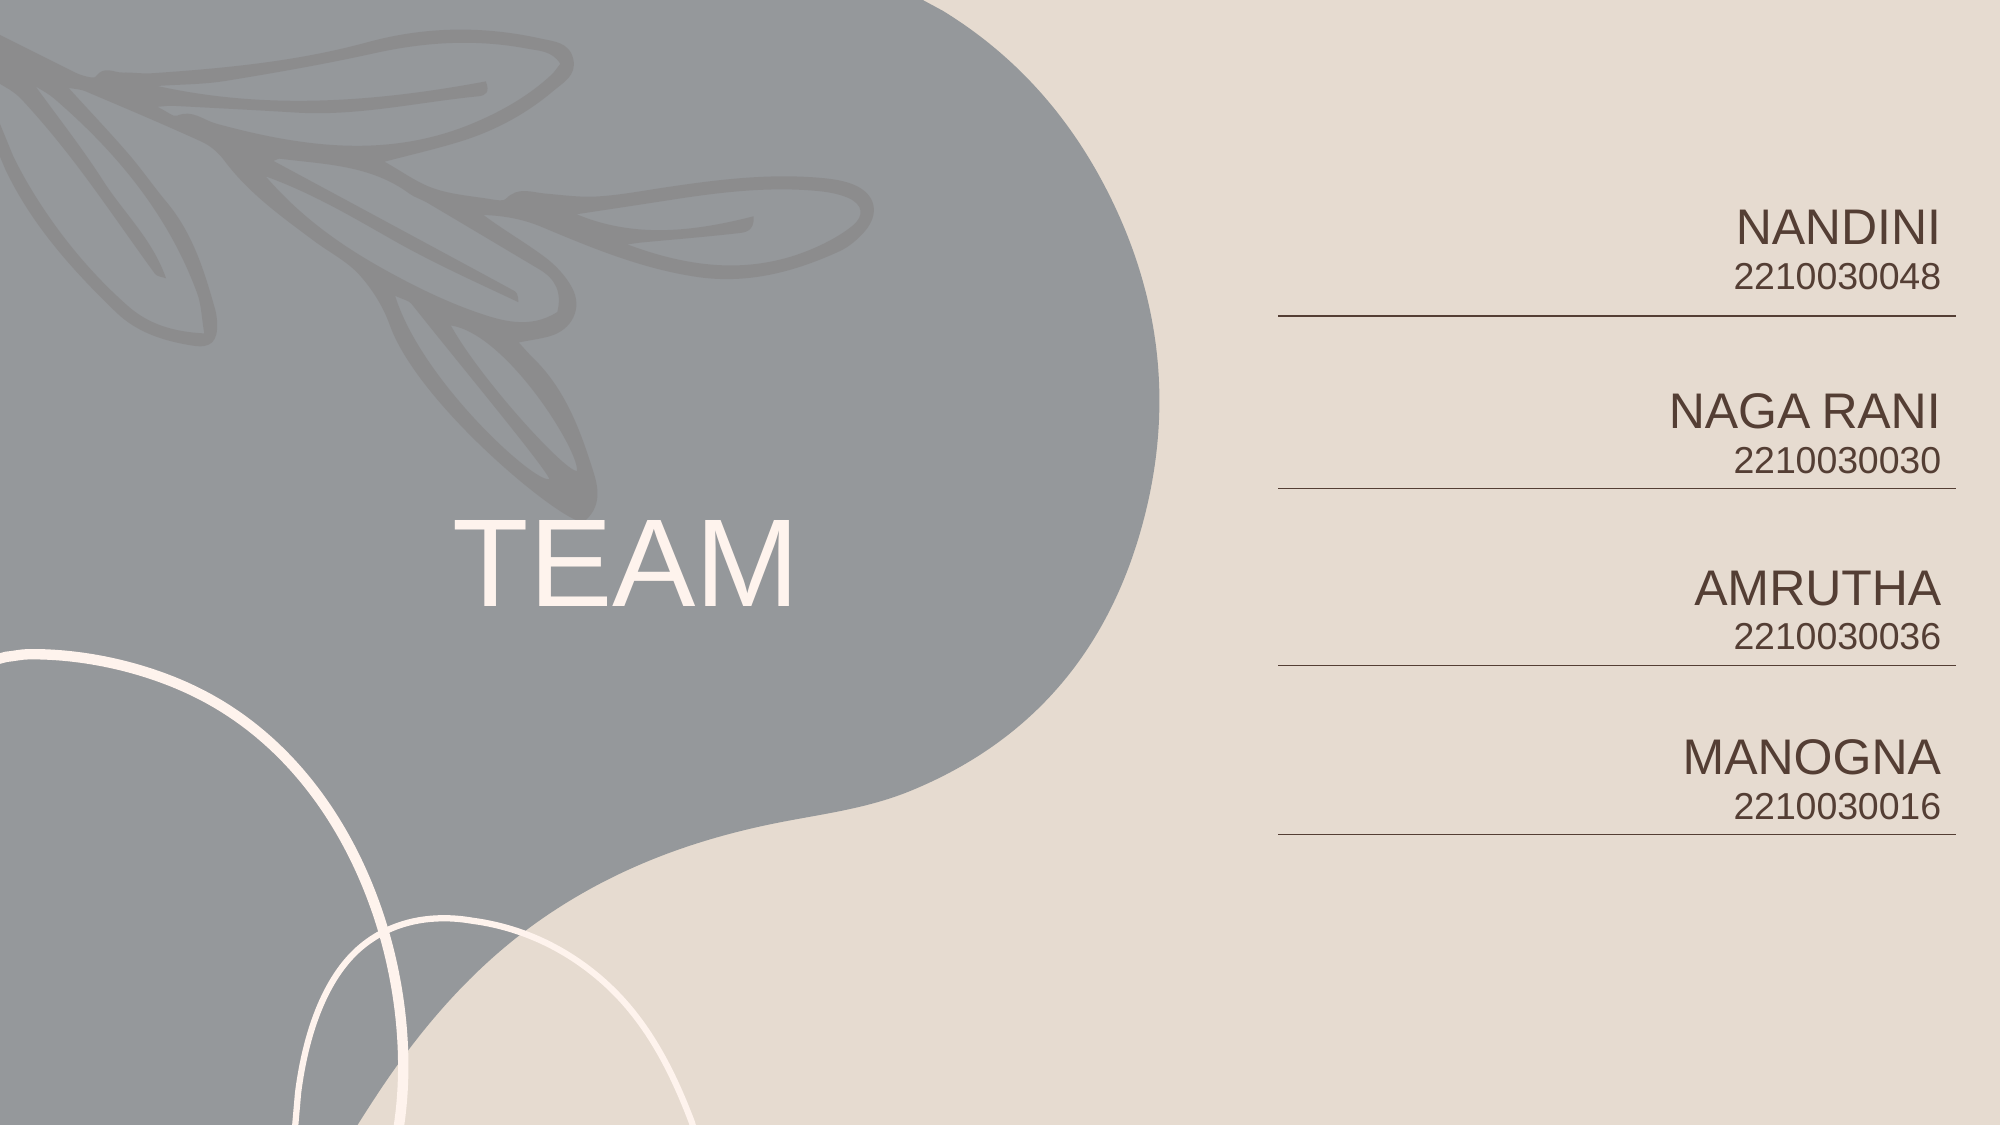

| NANDINI 2210030048 |
| --- |
| NAGA RANI 2210030030 |
| AMRUTHA 2210030036 |
| MANOGNA 2210030016 |
# TEAM